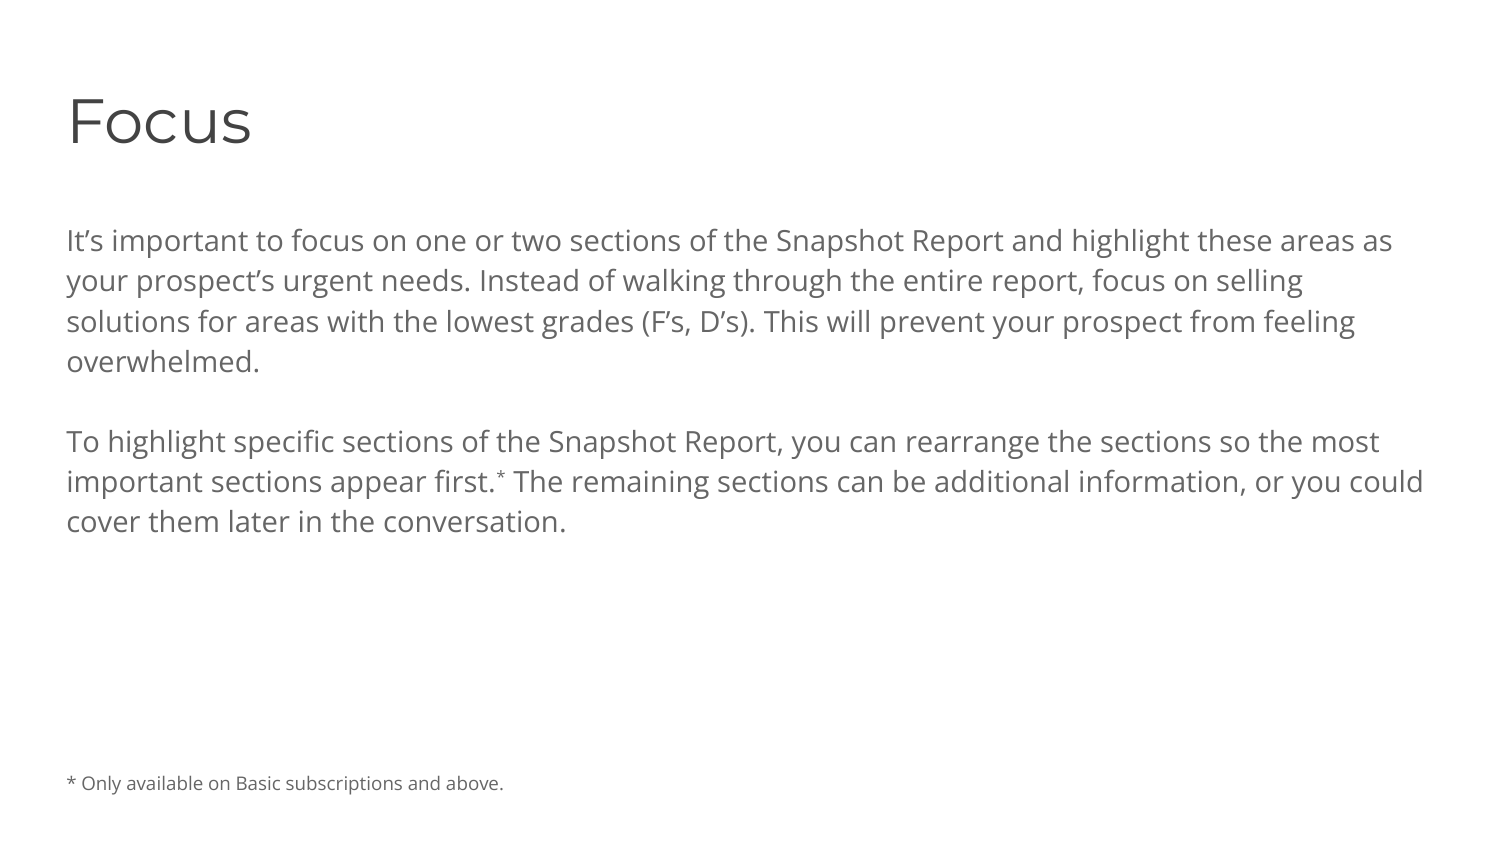

Focus

It’s important to focus on one or two sections of the Snapshot Report and highlight these areas as your prospect’s urgent needs. Instead of walking through the entire report, focus on selling solutions for areas with the lowest grades (F’s, D’s). This will prevent your prospect from feeling overwhelmed.

To highlight specific sections of the Snapshot Report, you can rearrange the sections so the most important sections appear first.* The remaining sections can be additional information, or you could cover them later in the conversation.

* Only available on Basic subscriptions and above.